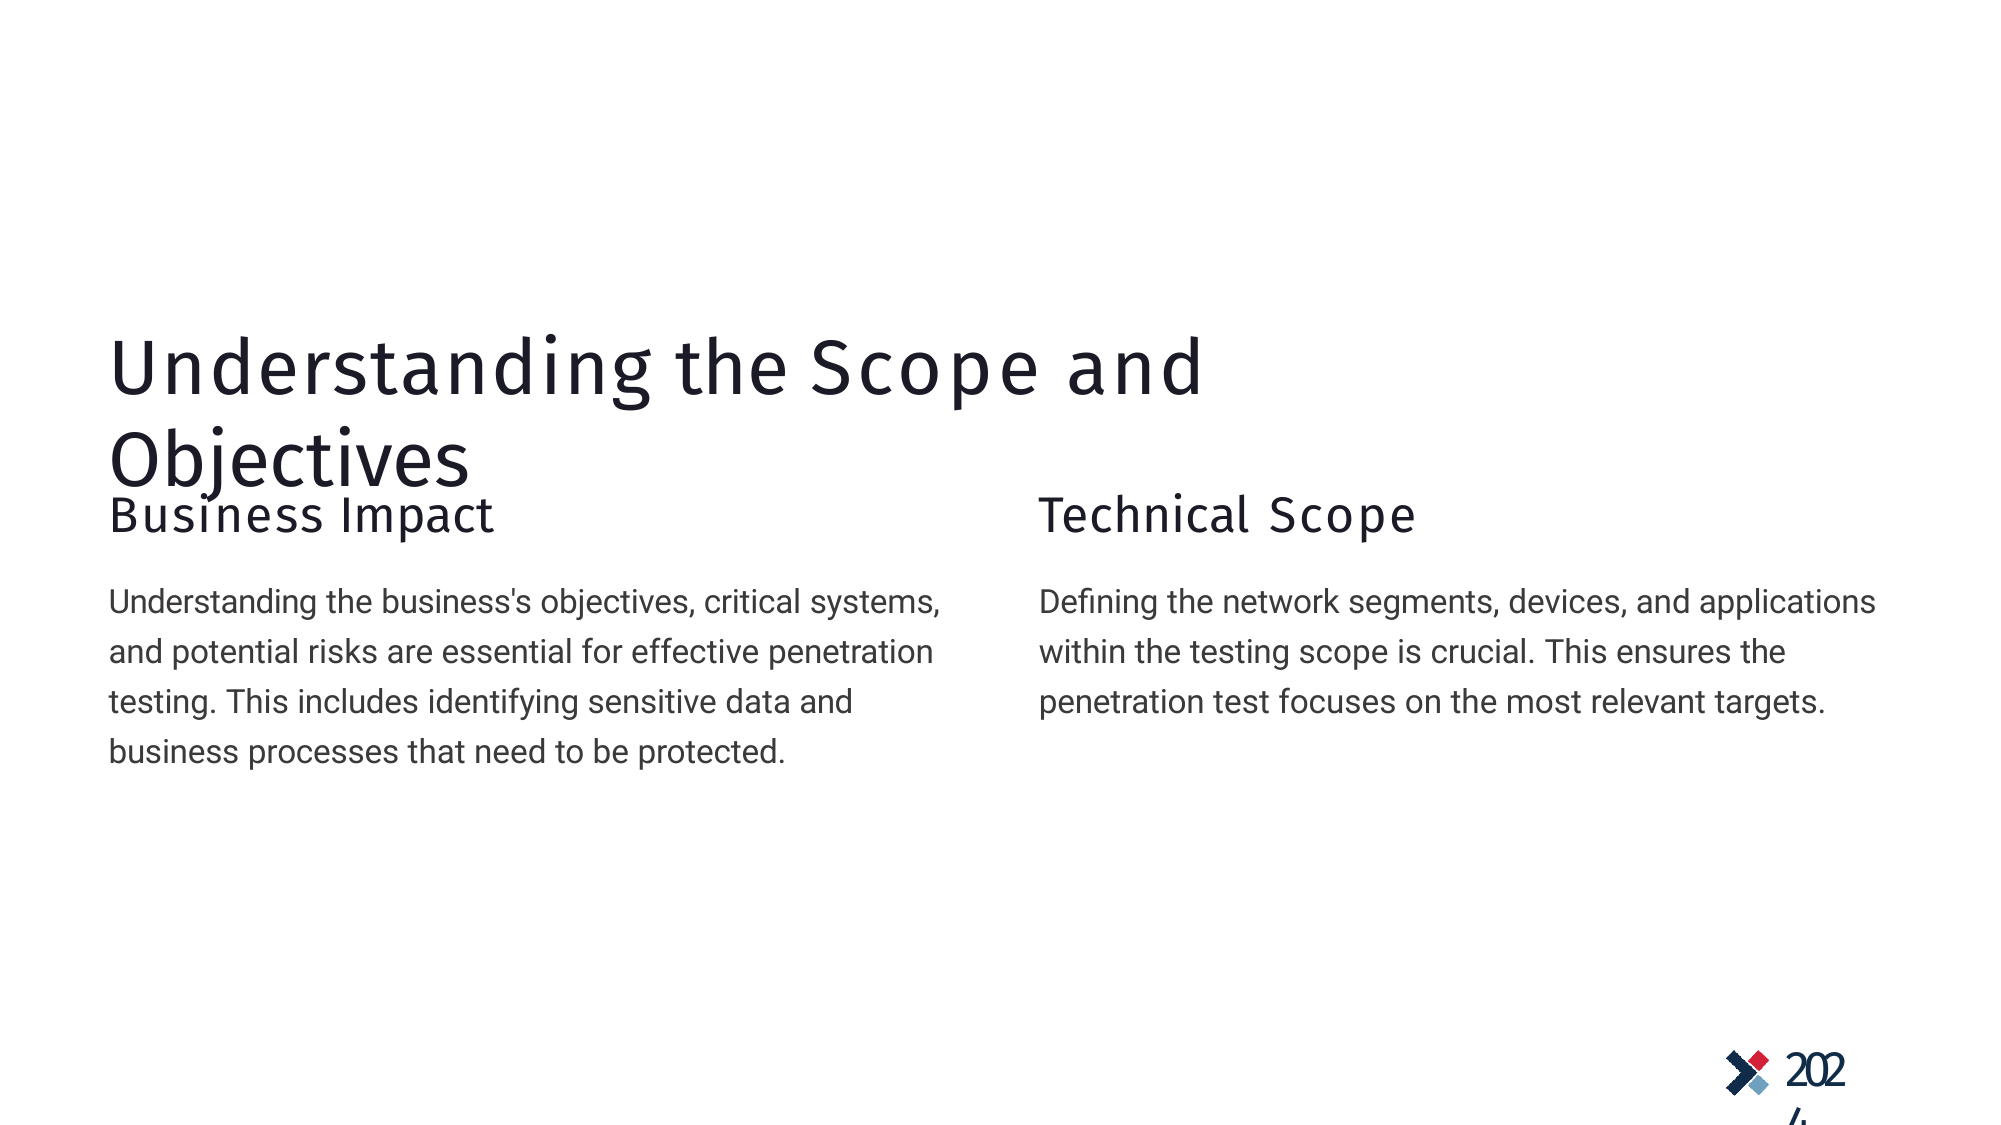

# Understanding the Scope and Objectives
Business Impact
Understanding the business's objectives, critical systems, and potential risks are essential for effective penetration testing. This includes identifying sensitive data and business processes that need to be protected.
Technical Scope
Defining the network segments, devices, and applications within the testing scope is crucial. This ensures the penetration test focuses on the most relevant targets.
2024